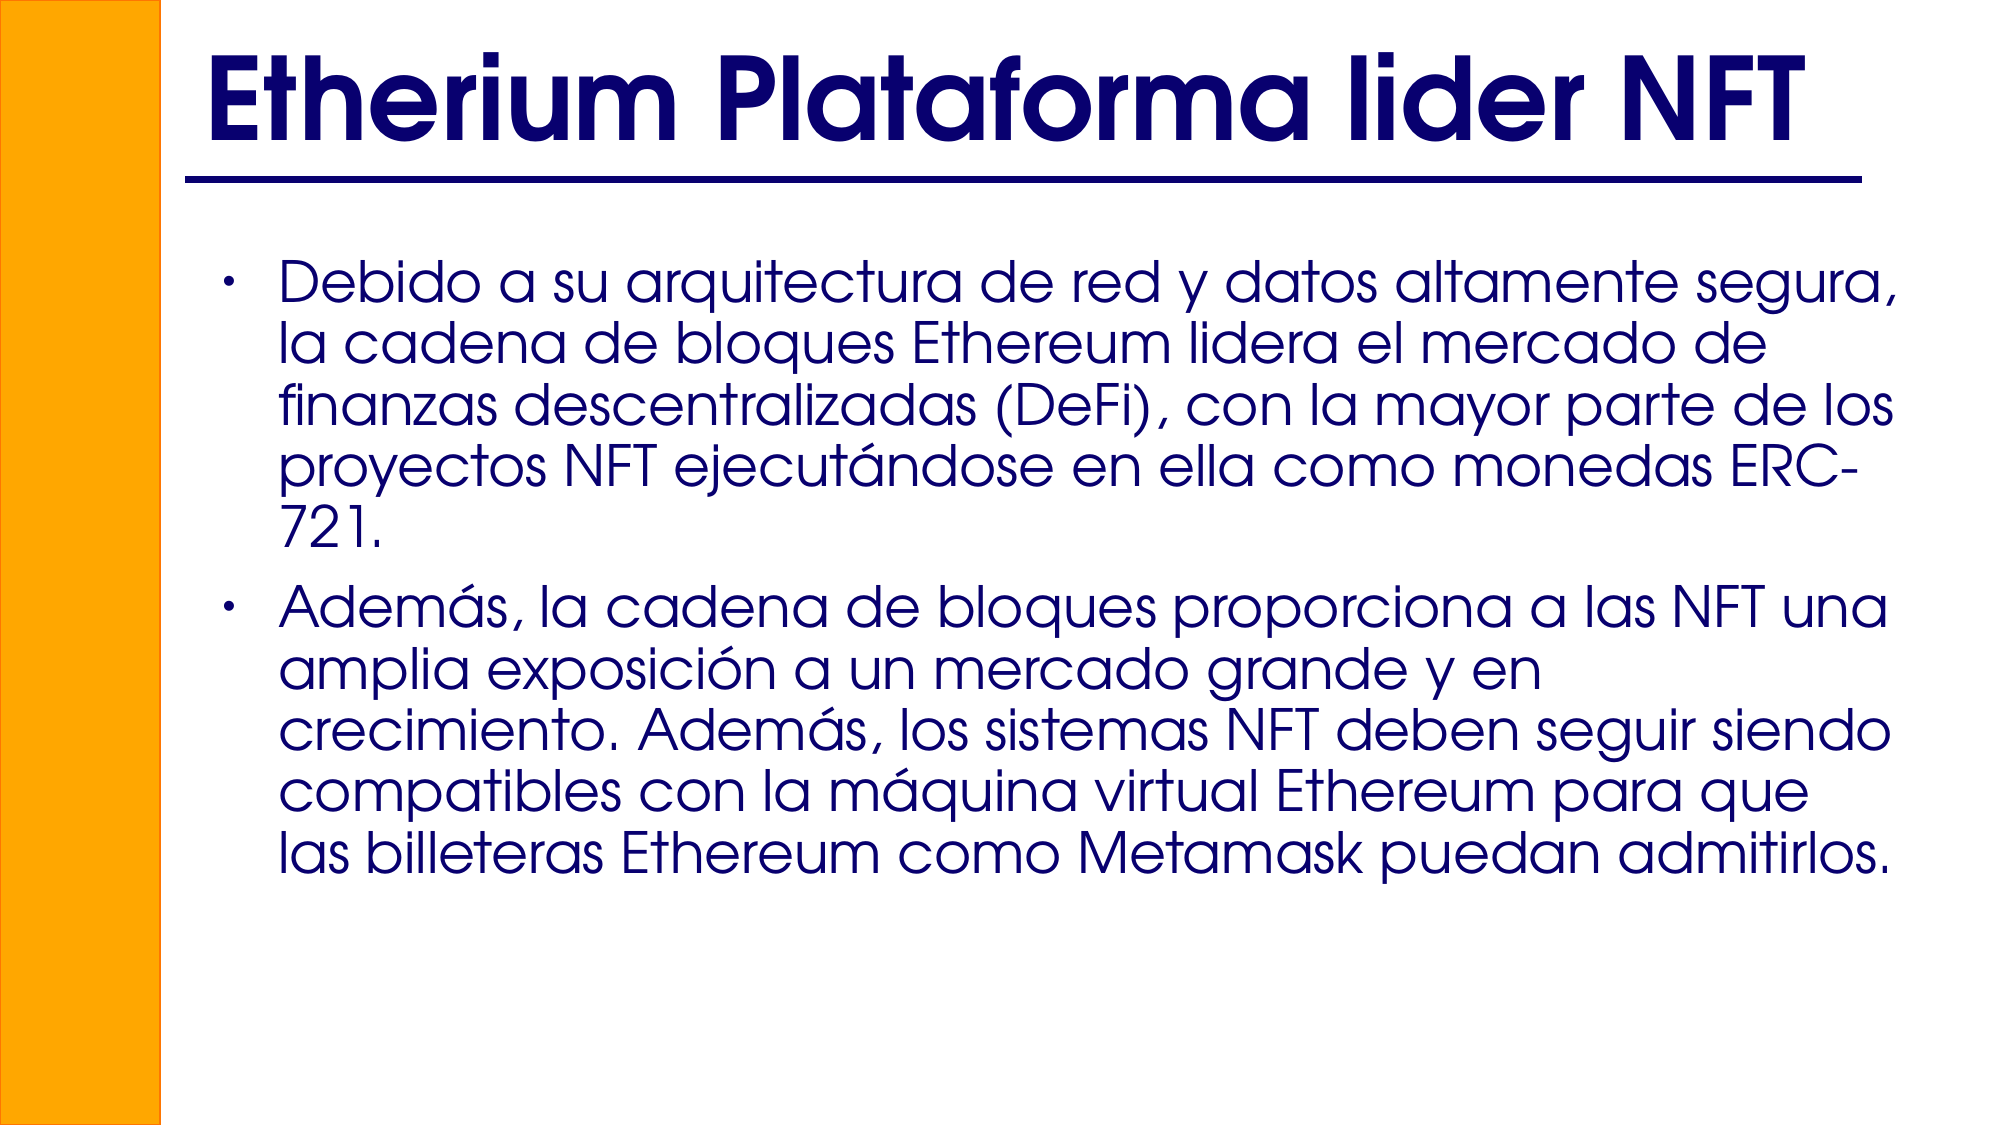

# Etherium Plataforma lider NFT
Debido a su arquitectura de red y datos altamente segura, la cadena de bloques Ethereum lidera el mercado de finanzas descentralizadas (DeFi), con la mayor parte de los proyectos NFT ejecutándose en ella como monedas ERC-721.
Además, la cadena de bloques proporciona a las NFT una amplia exposición a un mercado grande y en crecimiento. Además, los sistemas NFT deben seguir siendo compatibles con la máquina virtual Ethereum para que las billeteras Ethereum como Metamask puedan admitirlos.